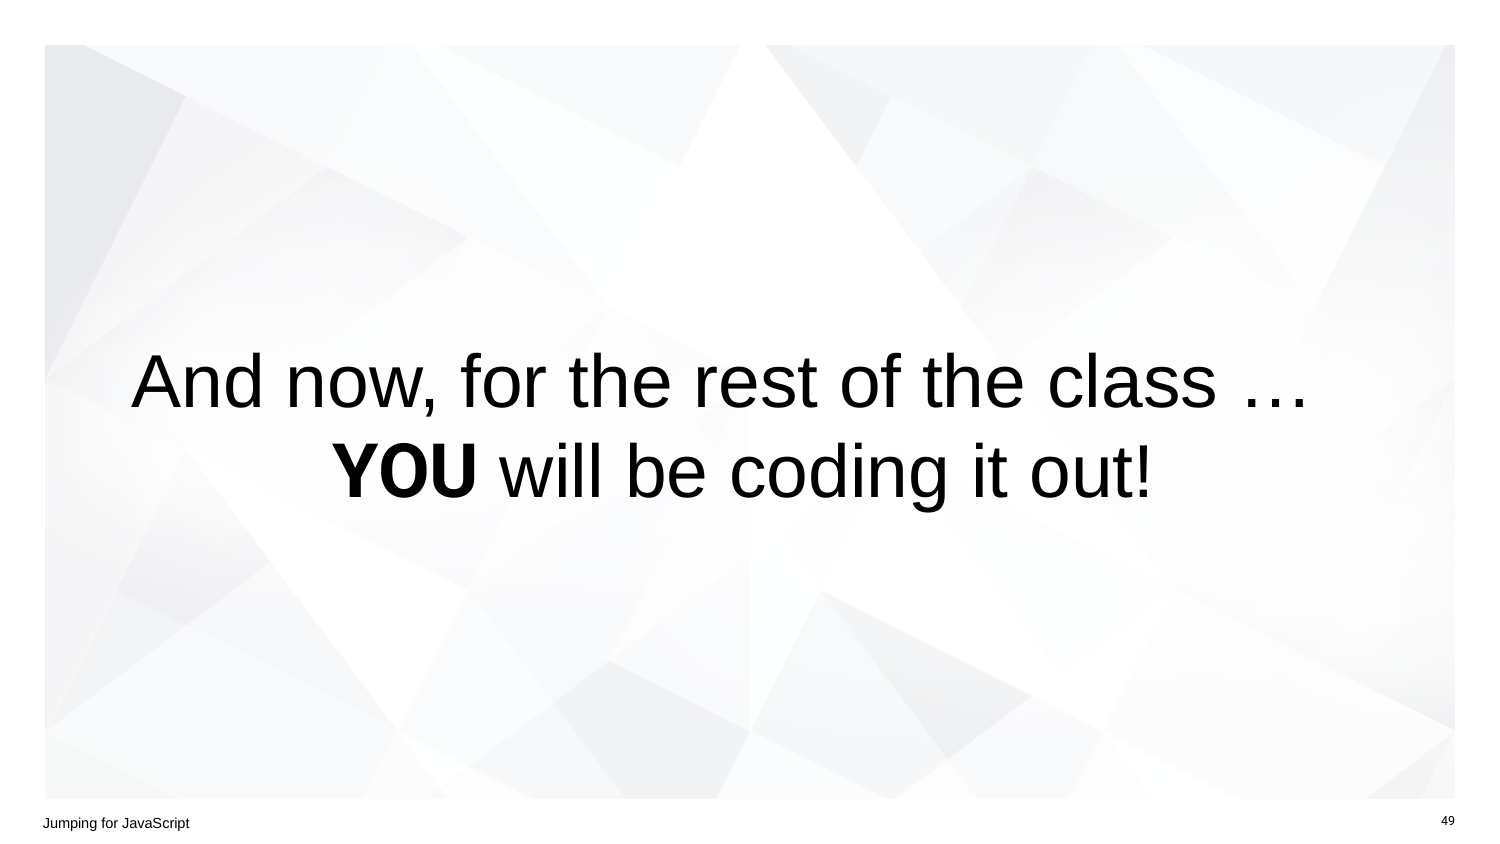

# And now, for the rest of the class … YOU will be coding it out!
Jumping for JavaScript